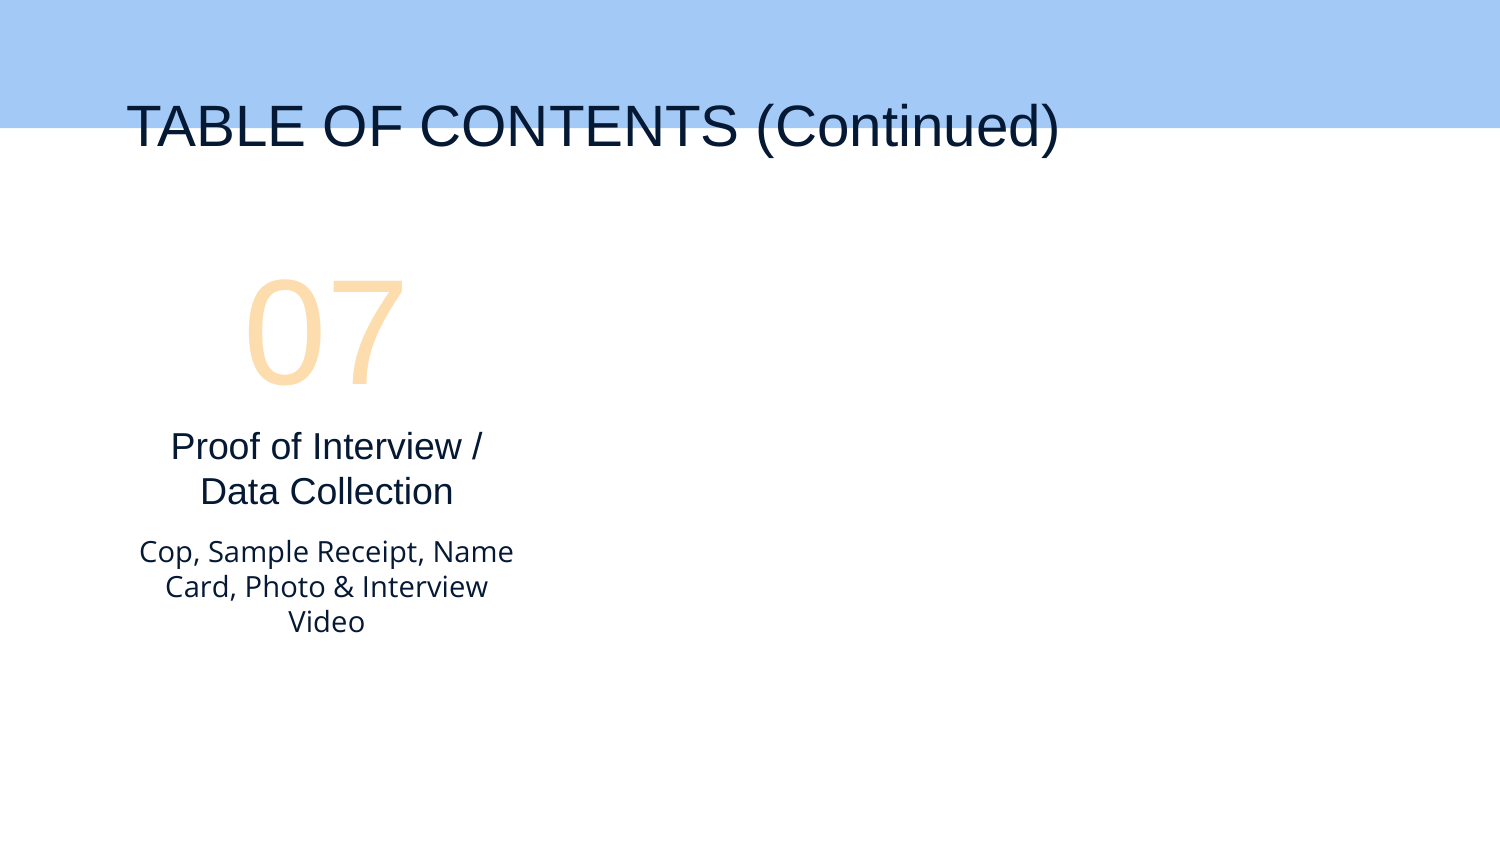

TABLE OF CONTENTS (Continued)
# 07
Proof of Interview / Data Collection
Cop, Sample Receipt, Name Card, Photo & Interview Video